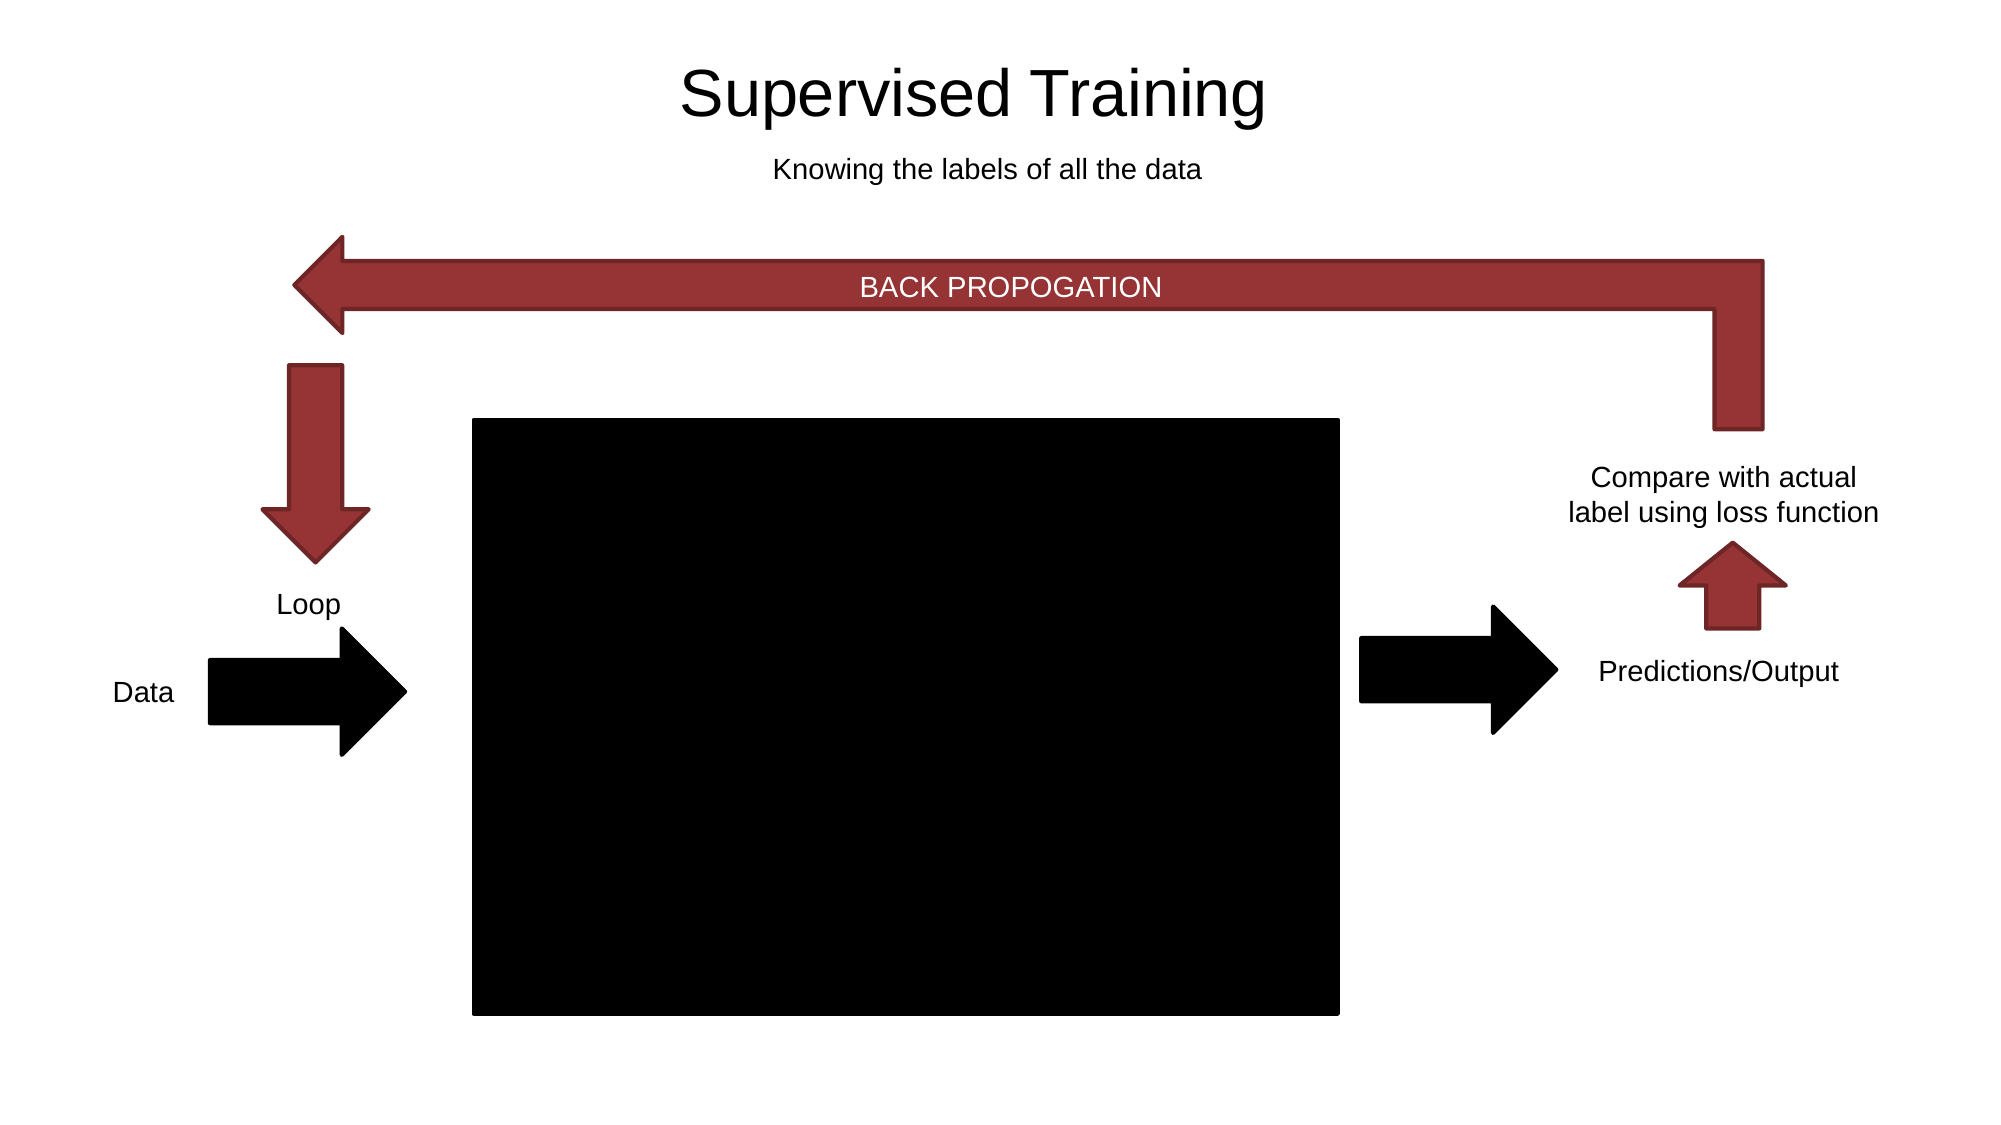

Supervised Training
Knowing the labels of all the data
BACK PROPOGATION

Compare with actual label using loss function

Loop

Predictions/Output
Data